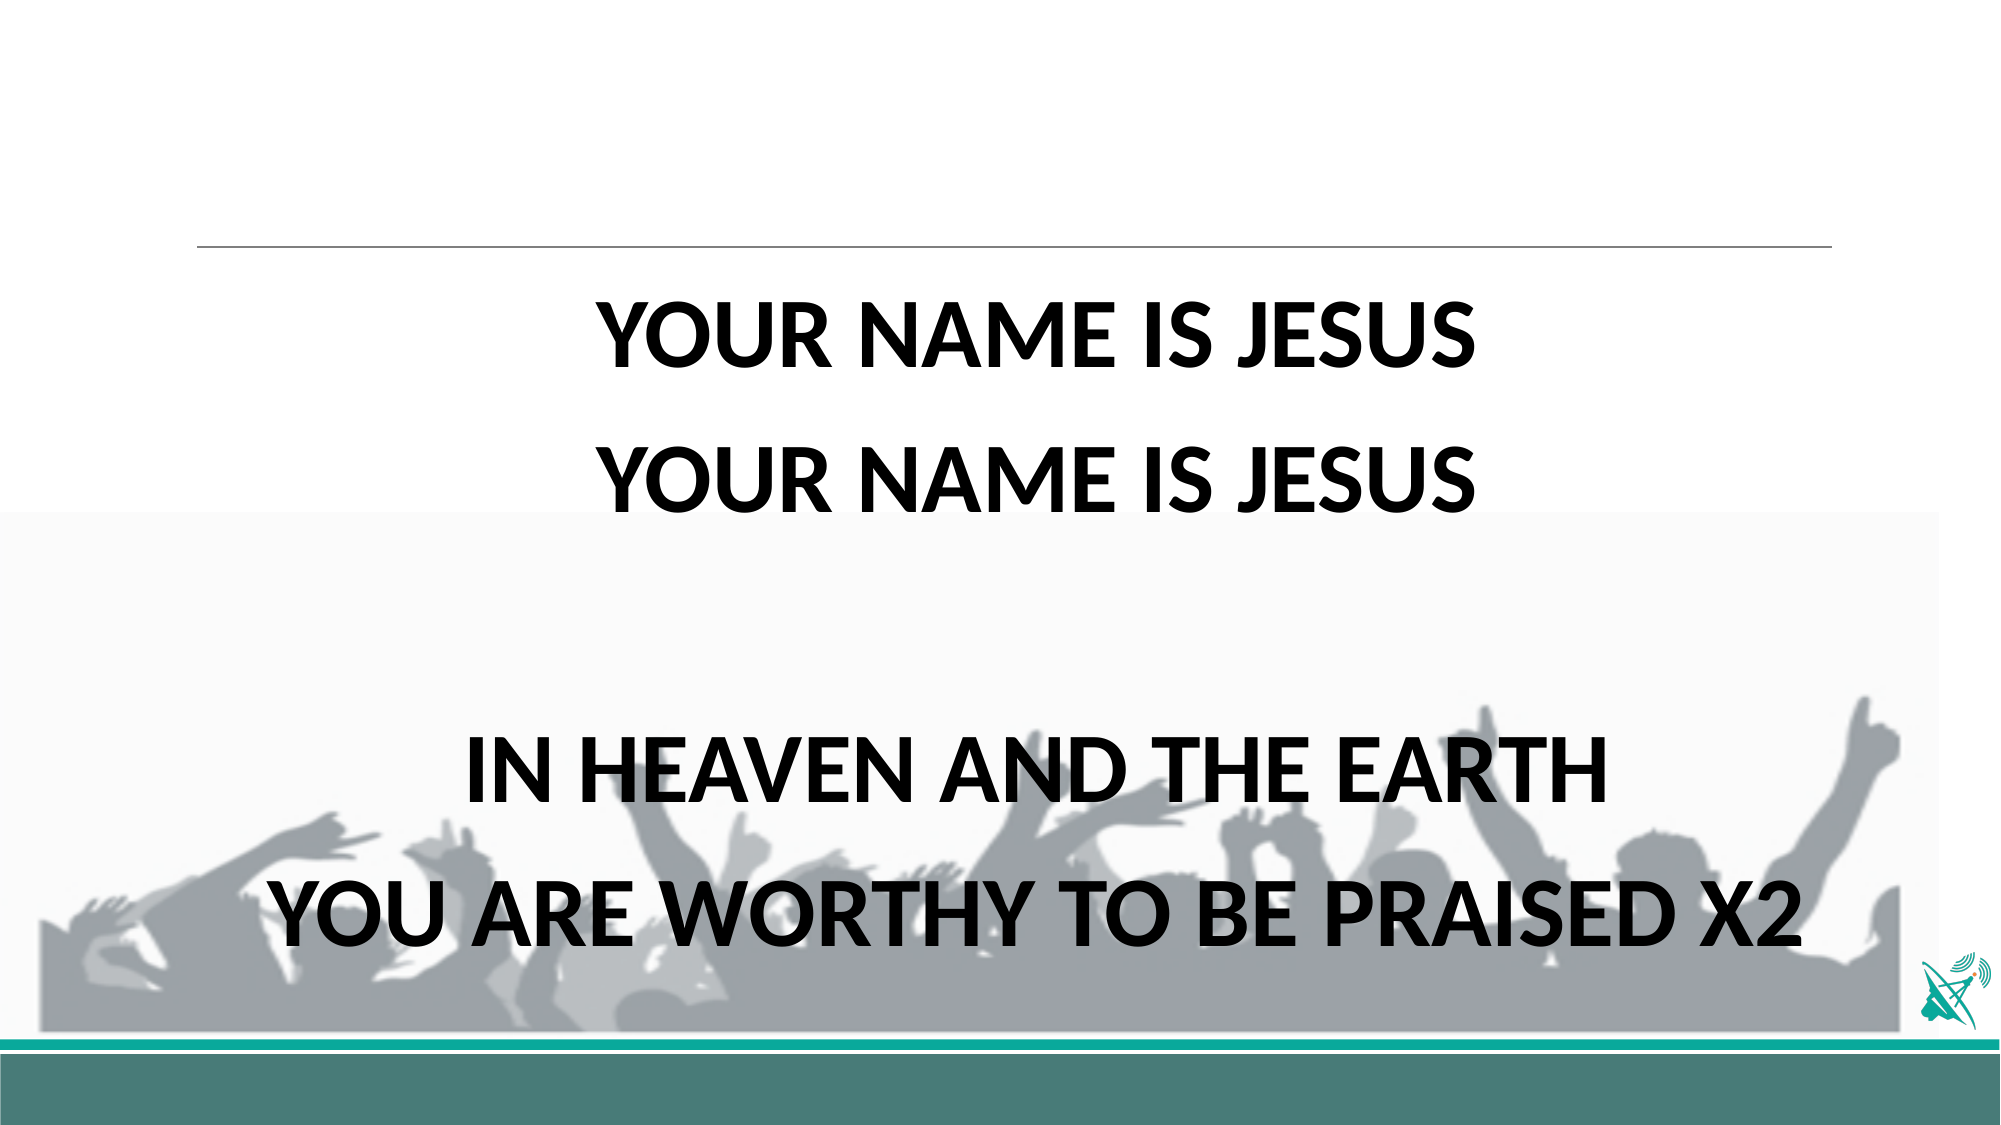

YOUR NAME IS JESUS
YOUR NAME IS JESUS

IN HEAVEN AND THE EARTH
YOU ARE WORTHY TO BE PRAISED X2